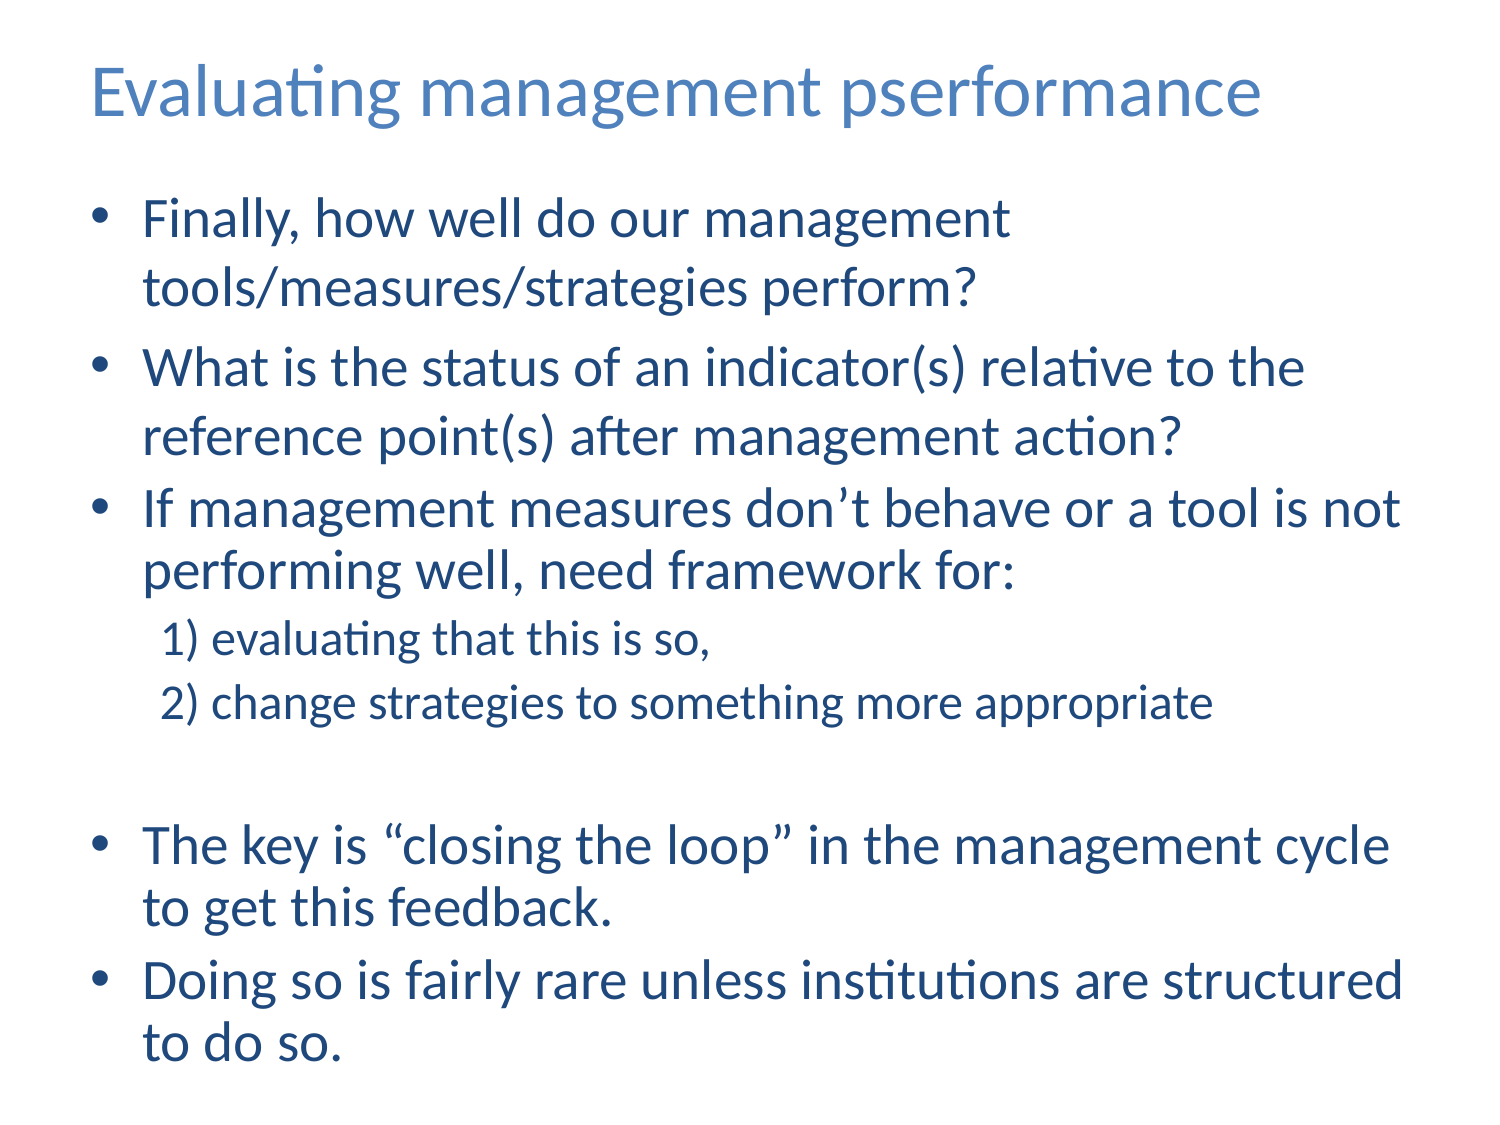

# Evaluating management pserformance
Finally, how well do our management tools/measures/strategies perform?
What is the status of an indicator(s) relative to the reference point(s) after management action?
If management measures don’t behave or a tool is not performing well, need framework for:
1) evaluating that this is so,
2) change strategies to something more appropriate

The key is “closing the loop” in the management cycle to get this feedback.
Doing so is fairly rare unless institutions are structured to do so.